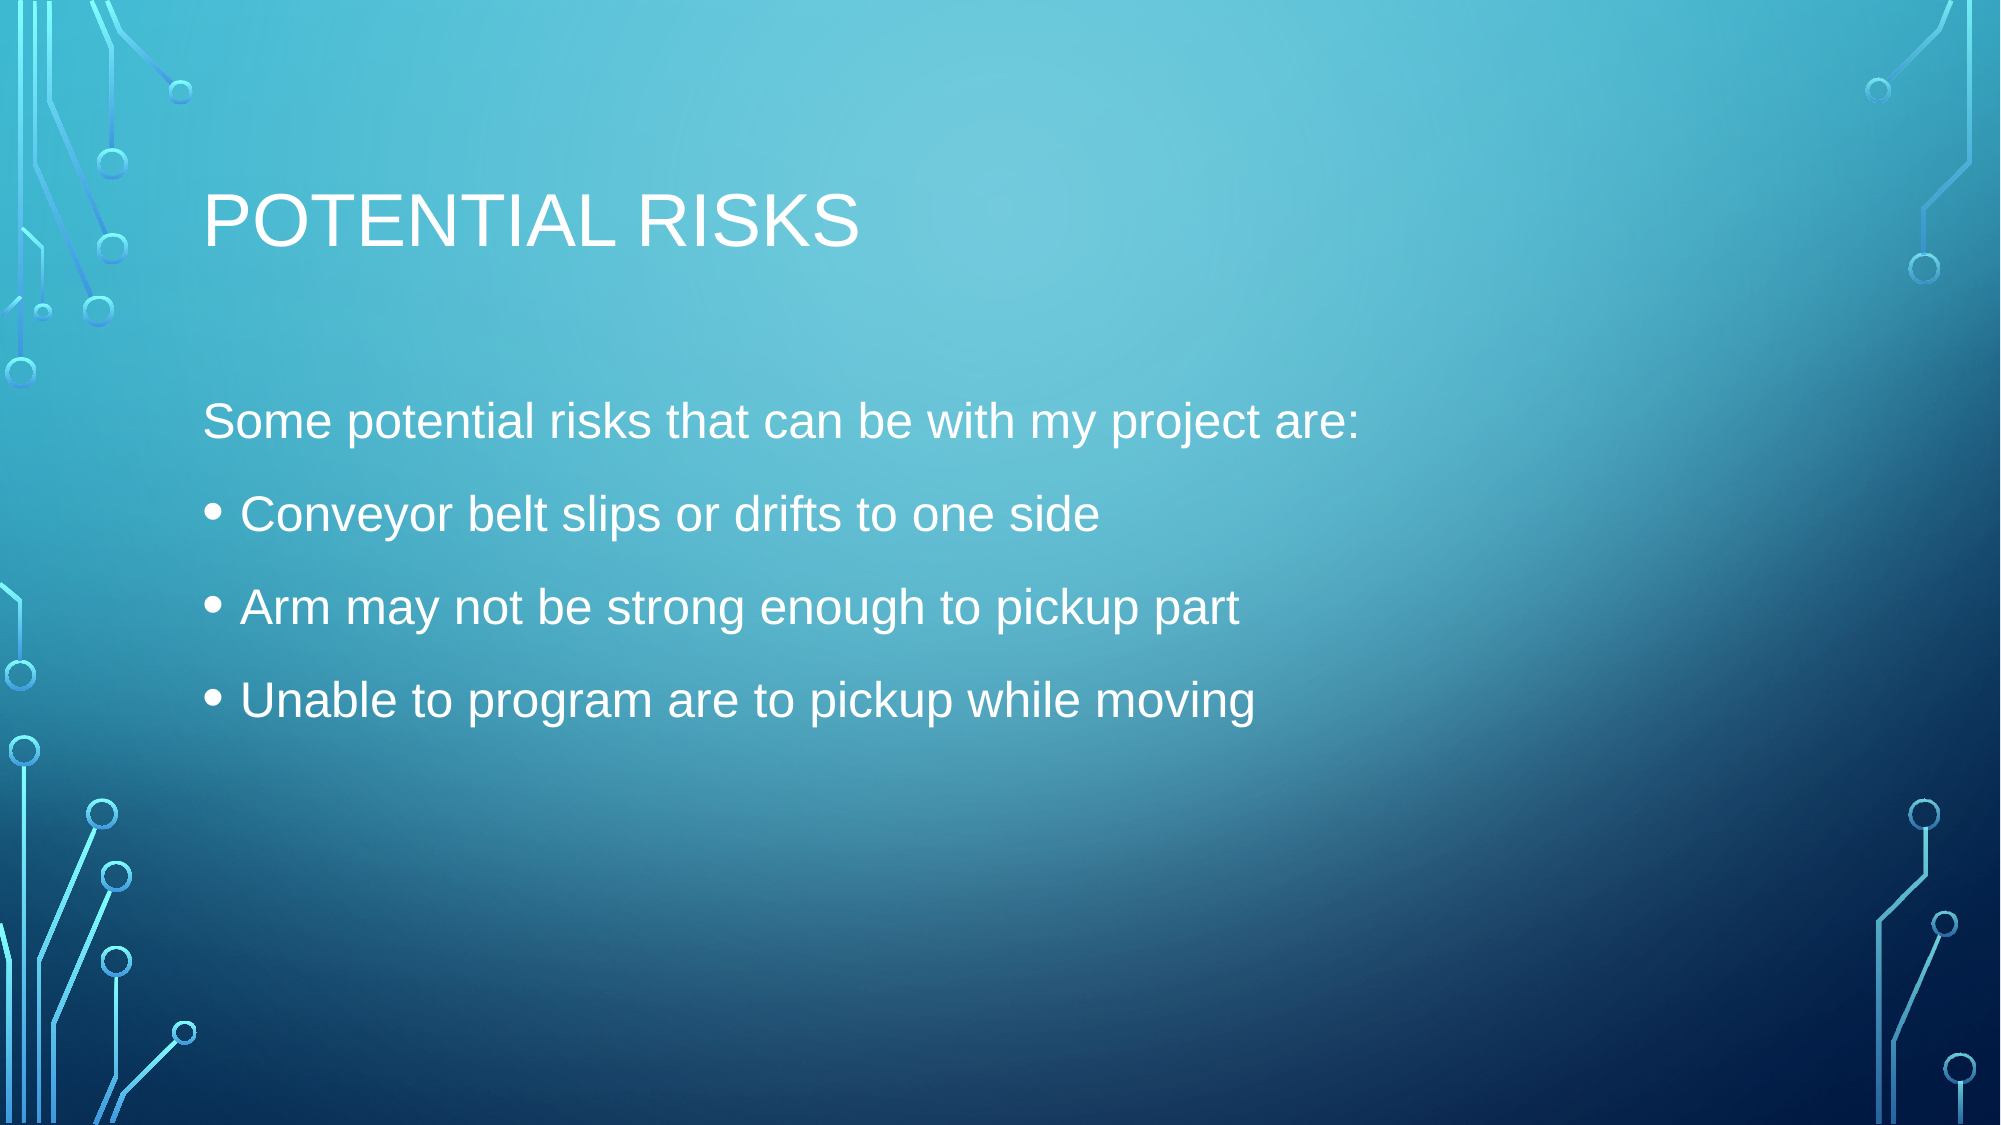

# Potential Risks
Some potential risks that can be with my project are:
Conveyor belt slips or drifts to one side
Arm may not be strong enough to pickup part
Unable to program are to pickup while moving